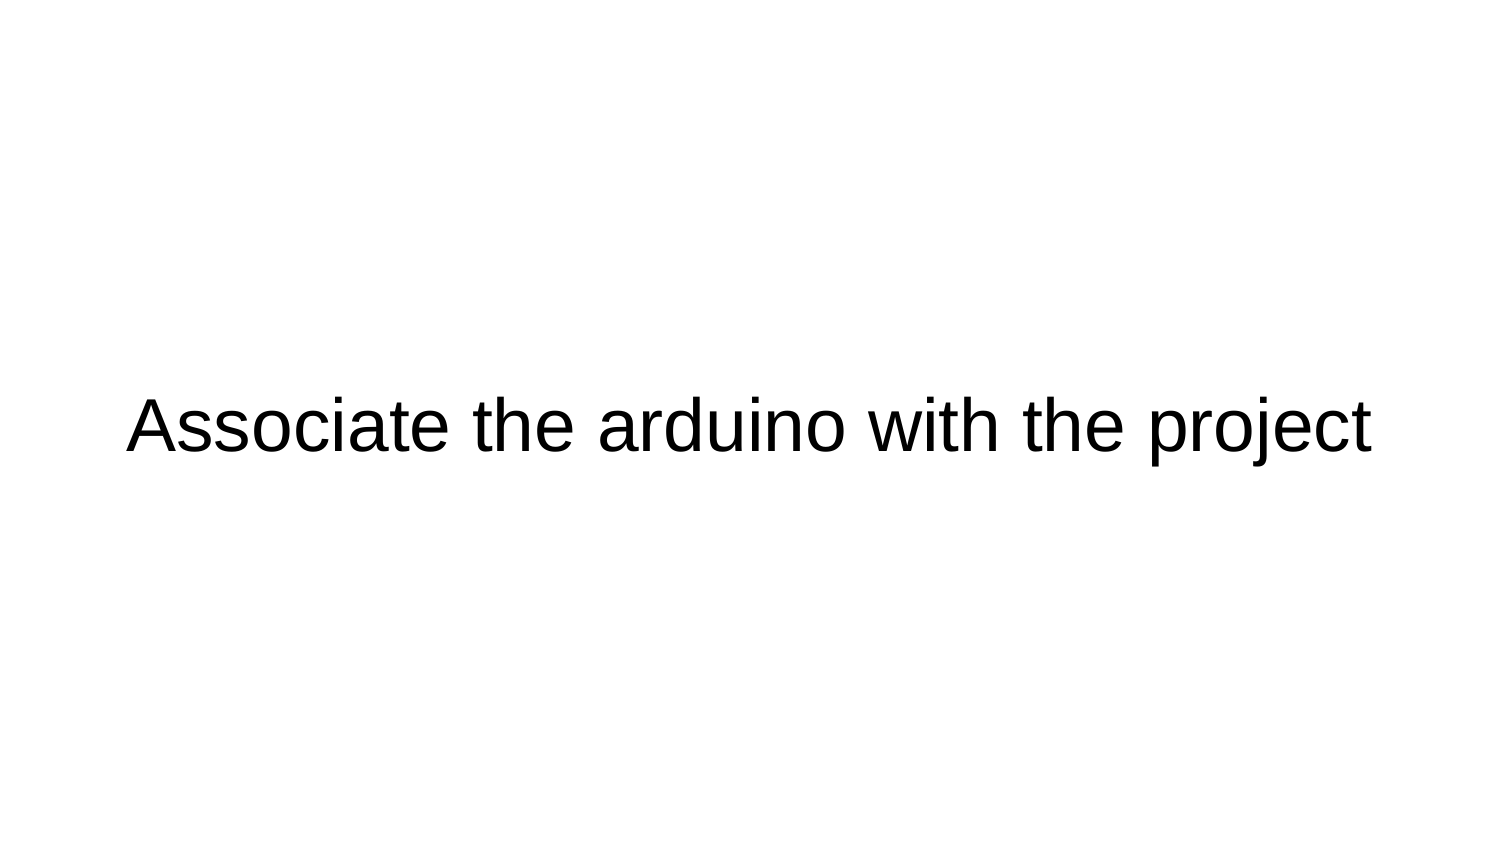

# Associate the arduino with the project